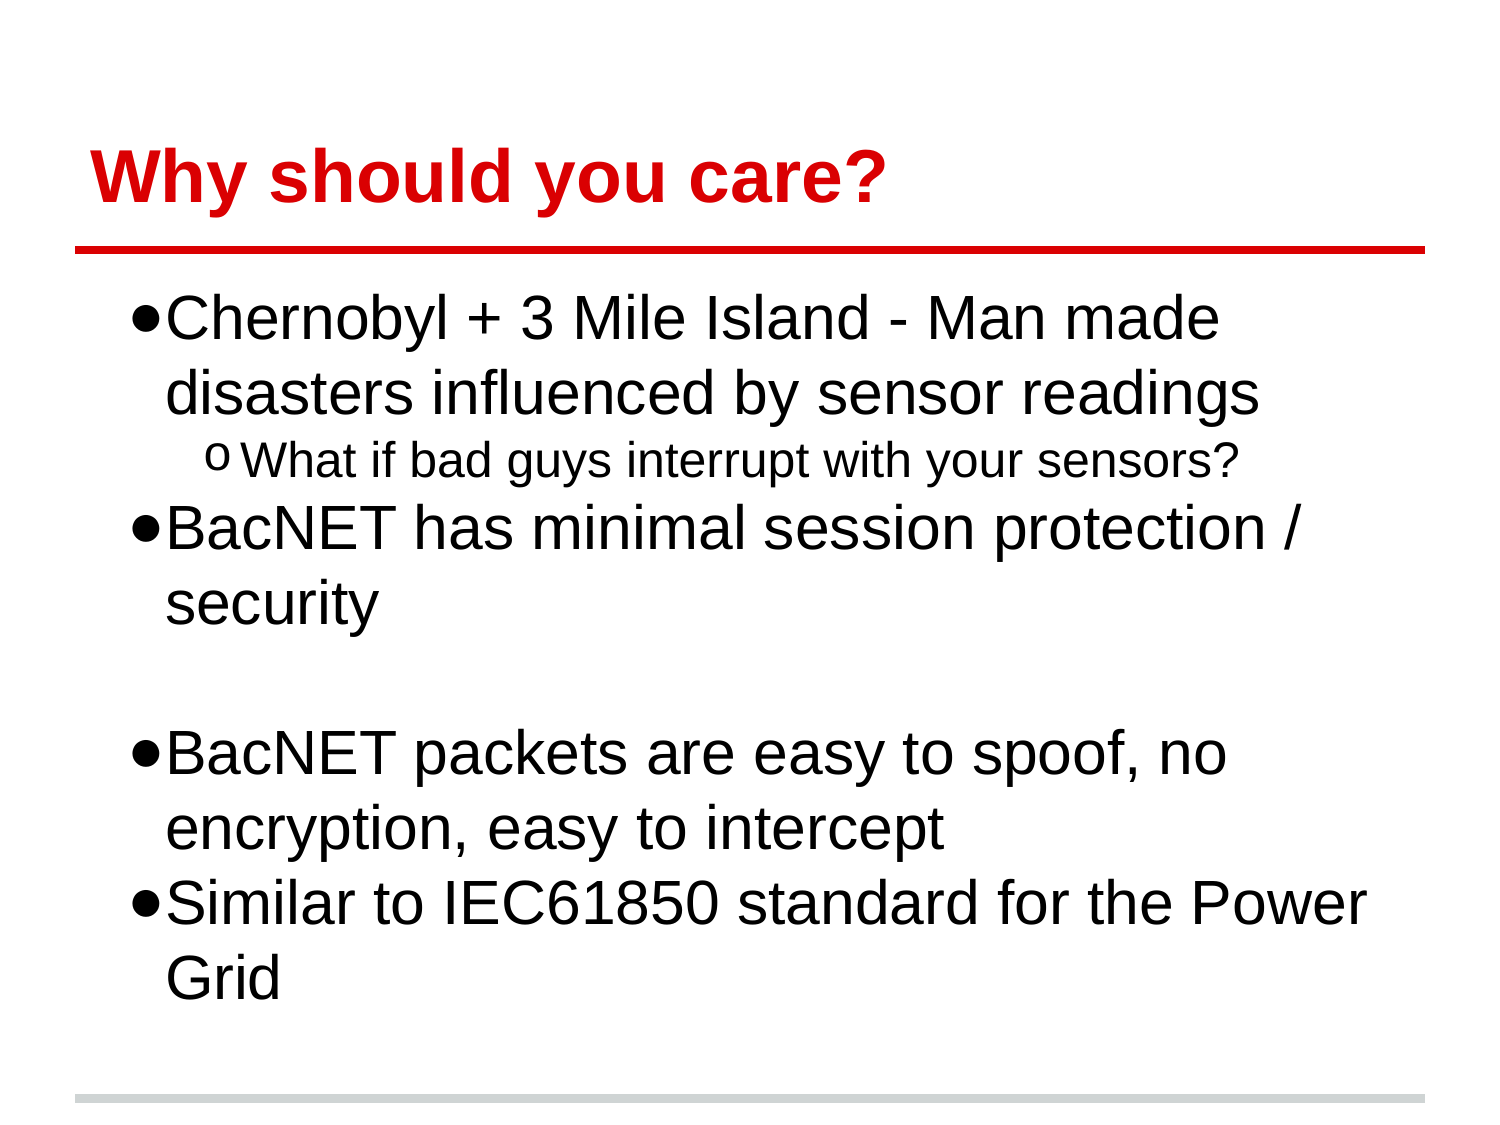

# Why should you care?
Chernobyl + 3 Mile Island - Man made disasters influenced by sensor readings
What if bad guys interrupt with your sensors?
BacNET has minimal session protection / security

BacNET packets are easy to spoof, no encryption, easy to intercept
Similar to IEC61850 standard for the Power Grid